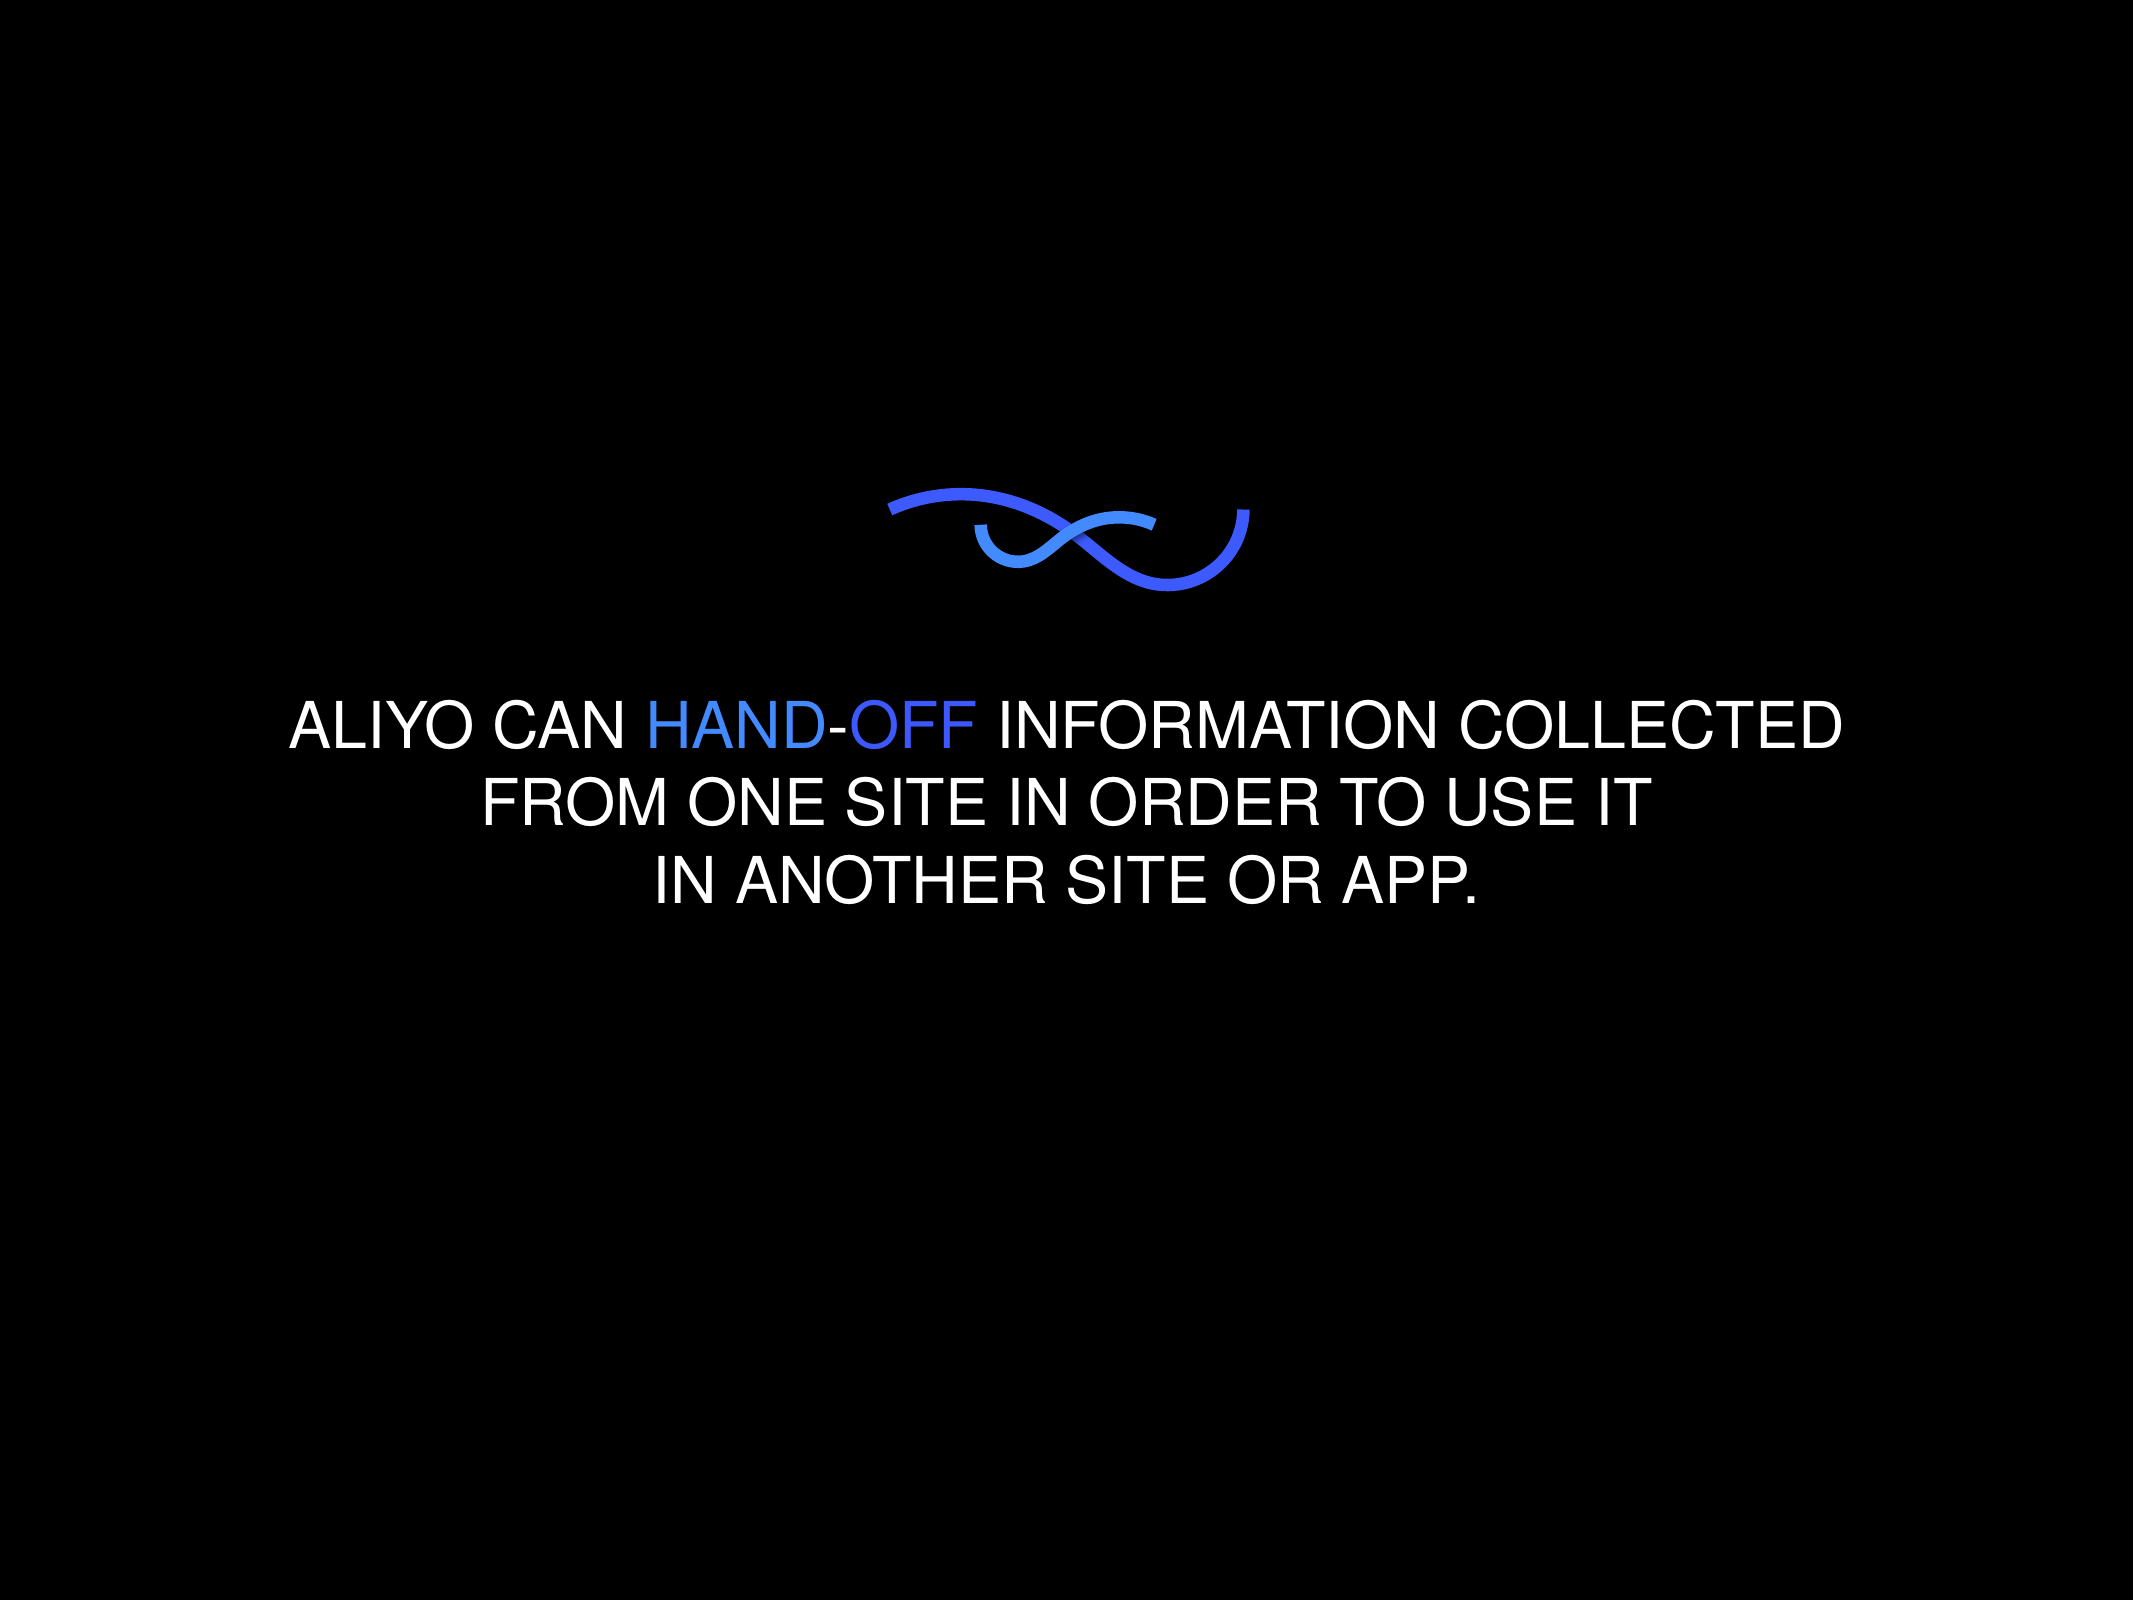

ALIYO CAN HAND-OFF INFORMATION COLLECTED
FROM ONE SITE IN ORDER TO USE IT
IN ANOTHER SITE OR APP.